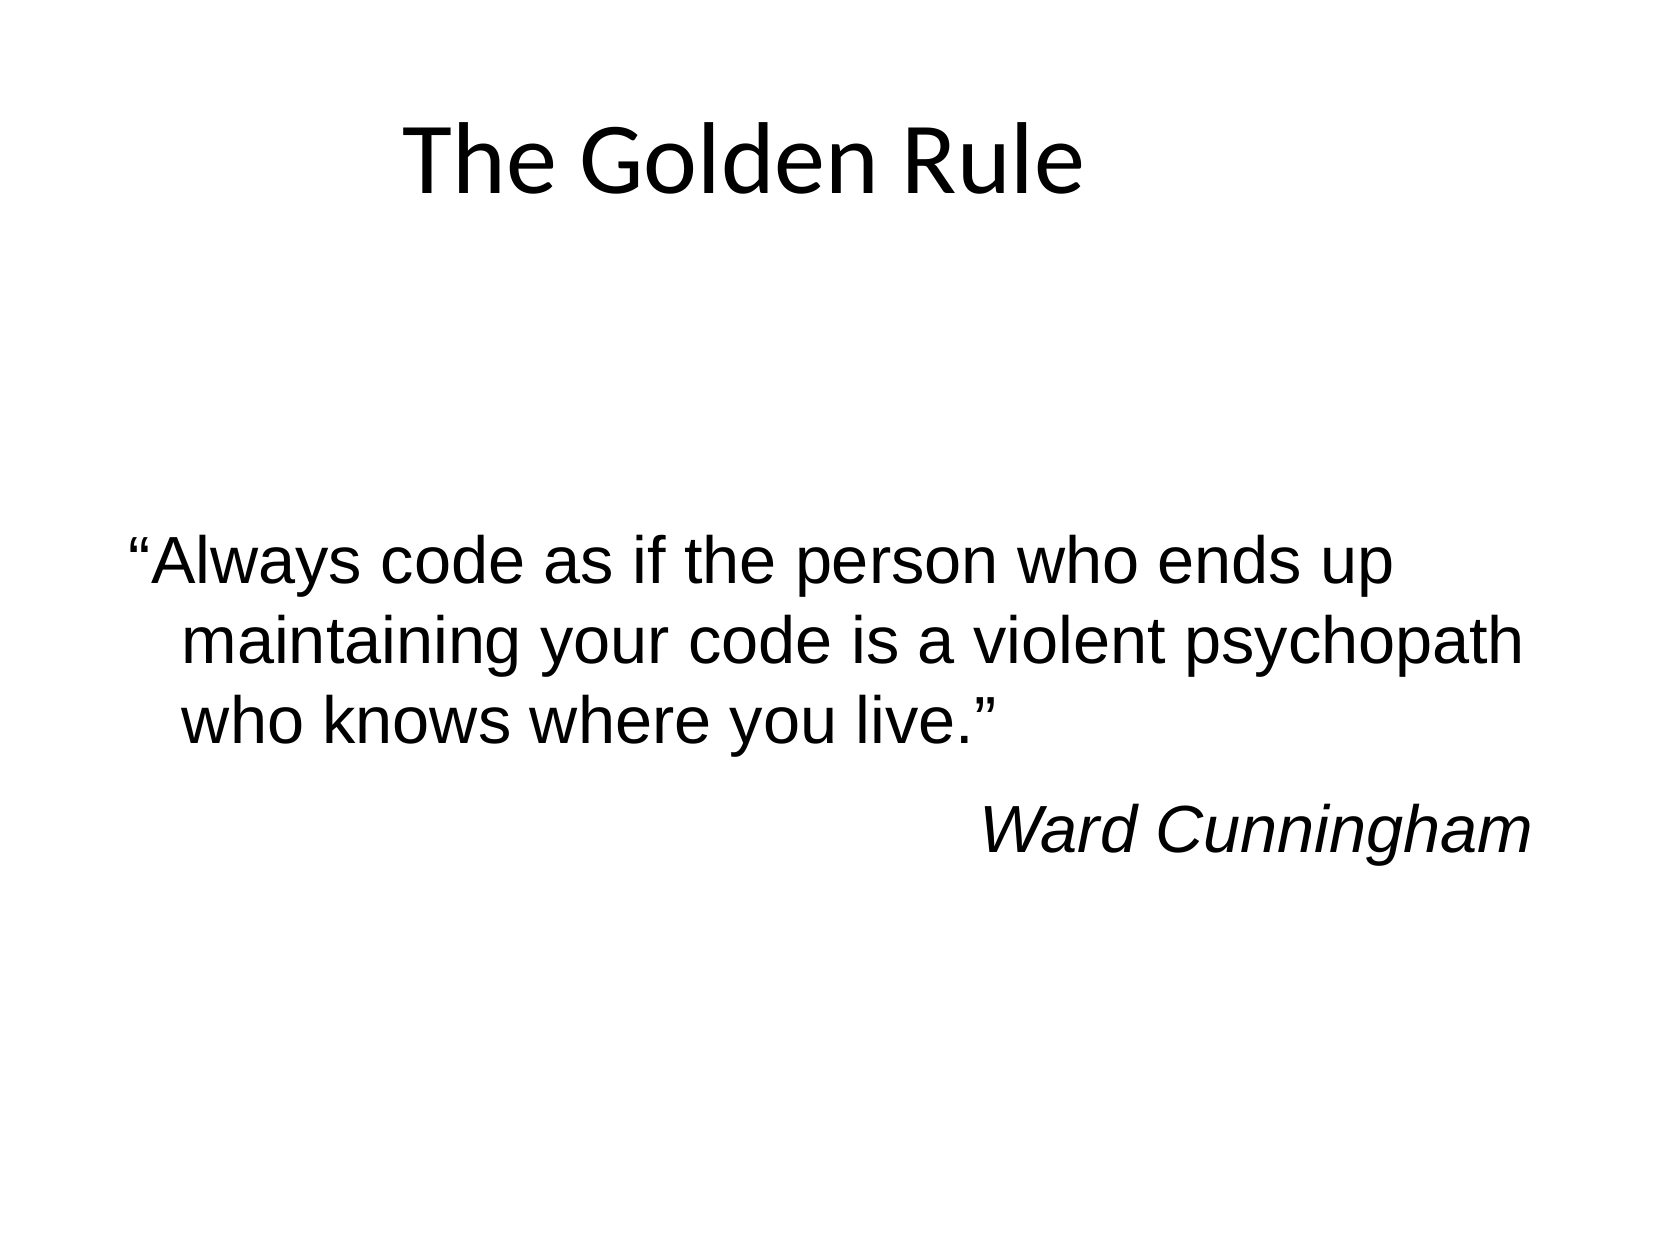

The Golden Rule

“Always code as if the person who ends up maintaining your code is a violent psychopath who knows where you live.”
Ward Cunningham